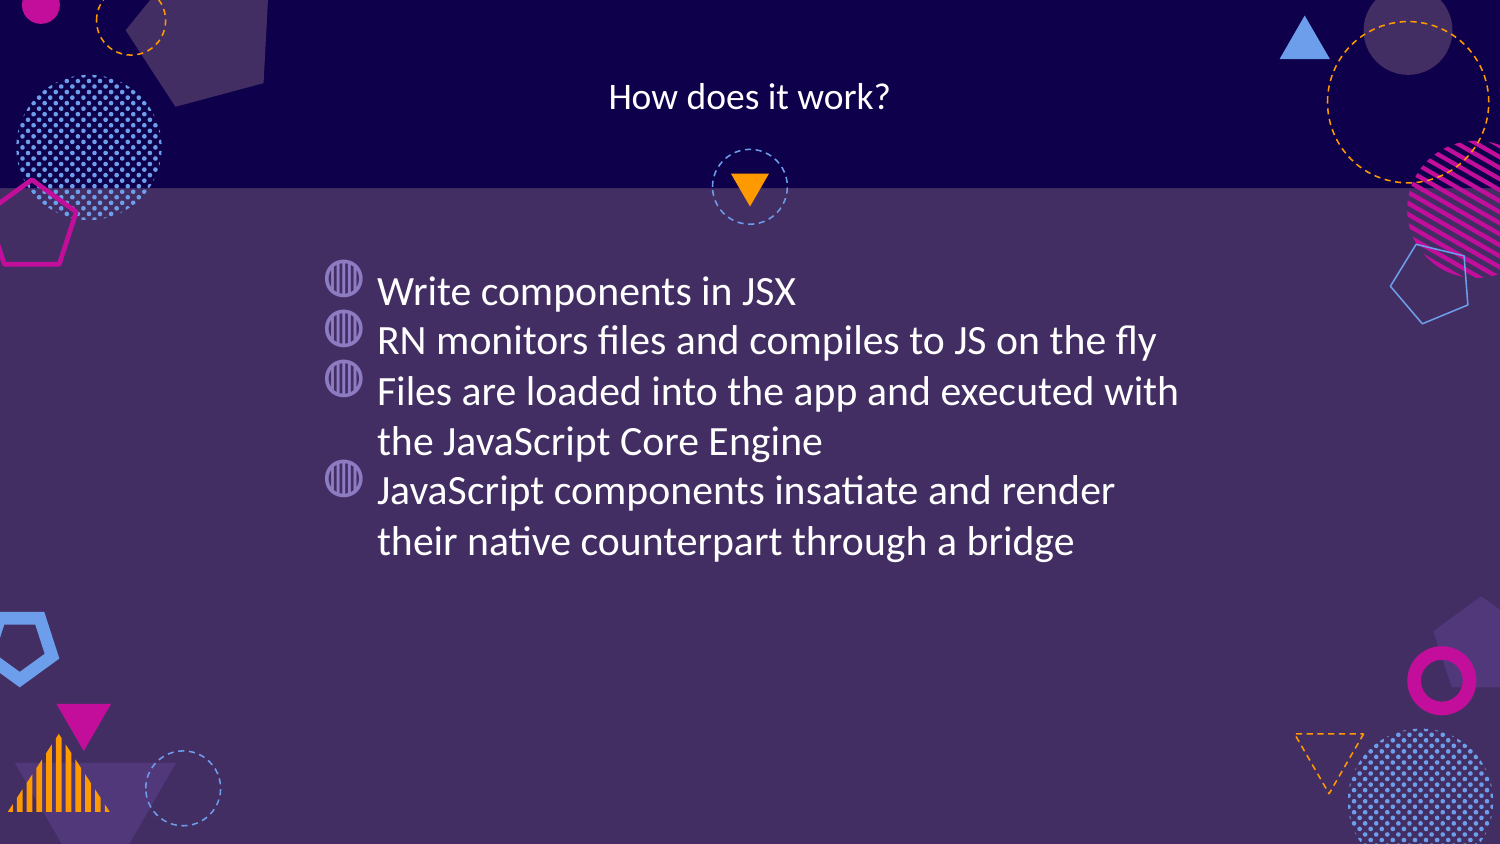

# How does it work?
Write components in JSX
RN monitors files and compiles to JS on the fly
Files are loaded into the app and executed with the JavaScript Core Engine
JavaScript components insatiate and render their native counterpart through a bridge